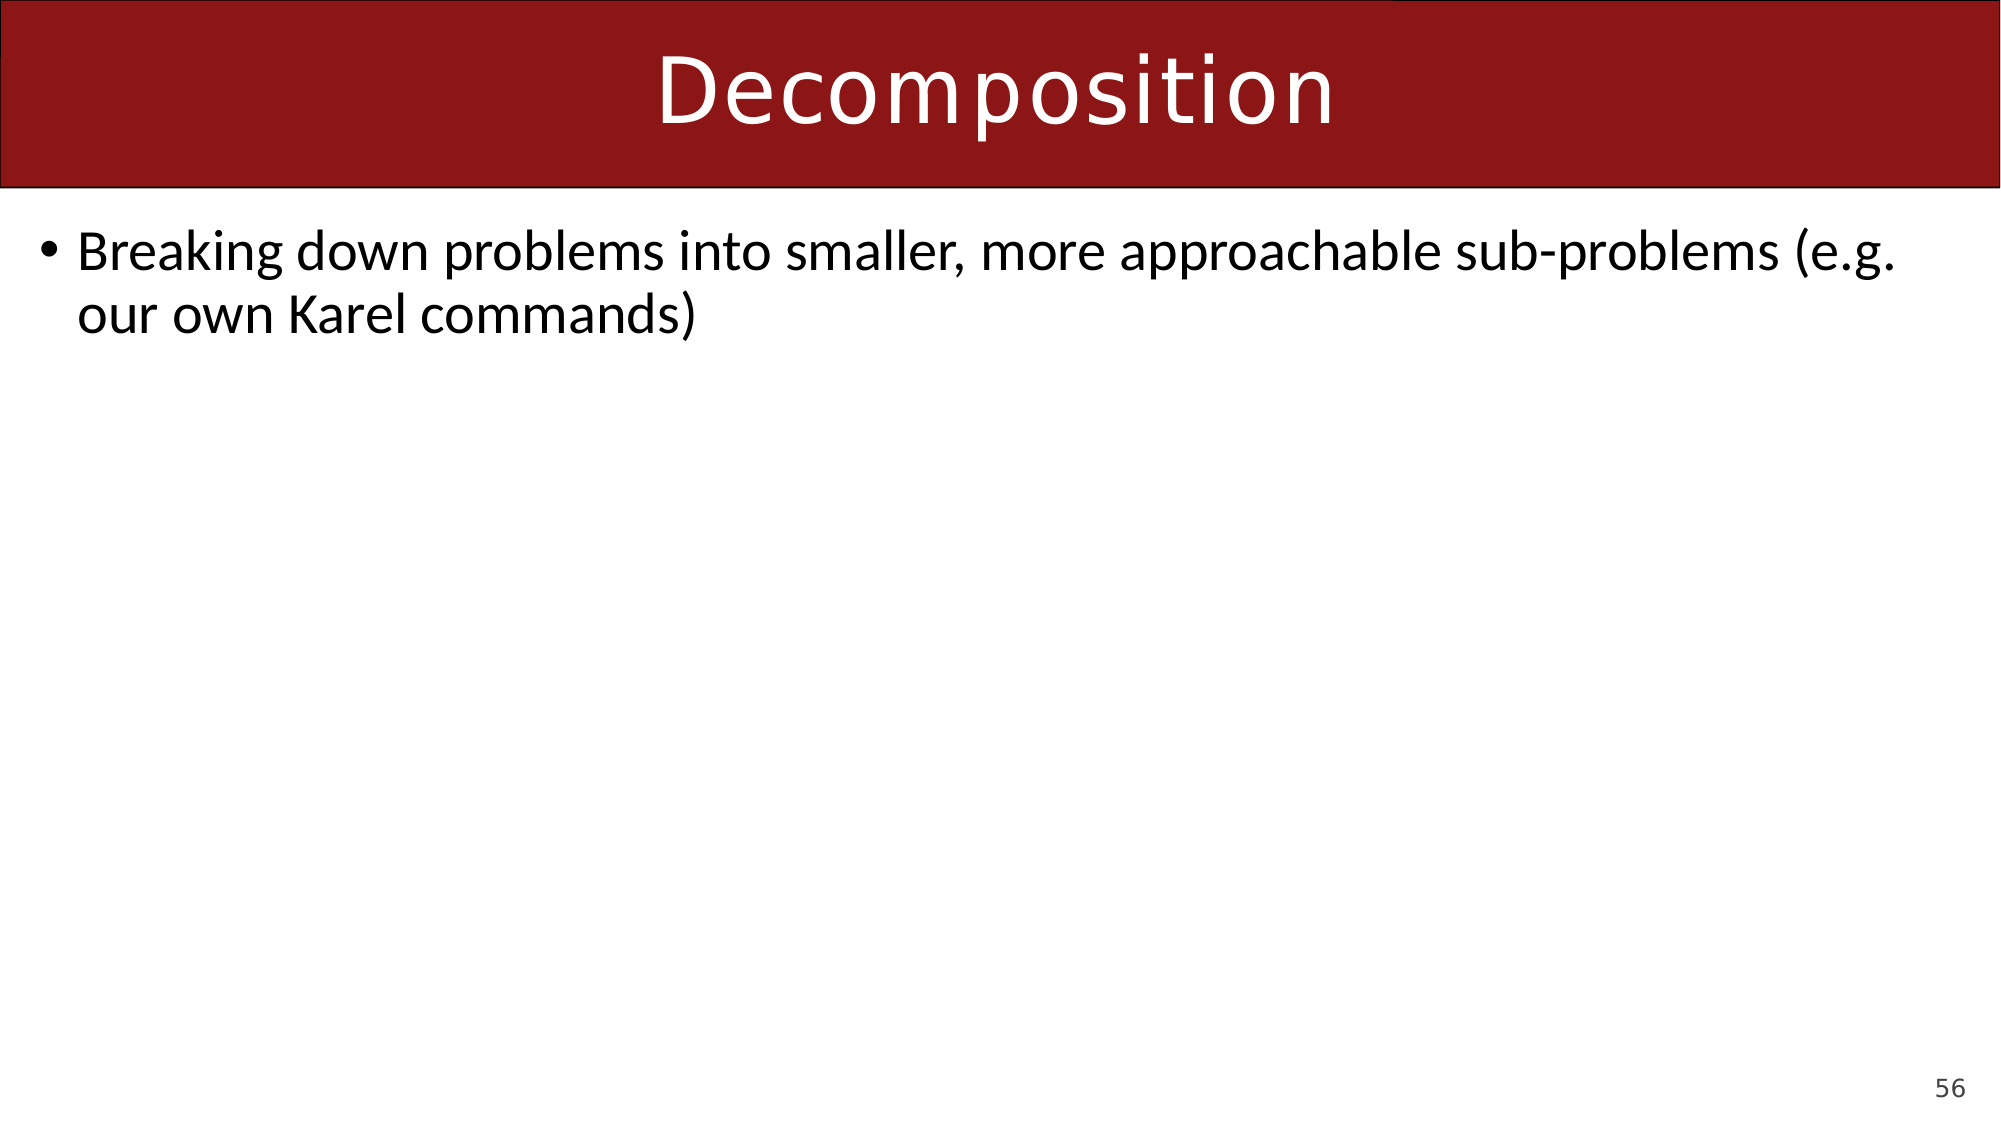

# Decomposition
Breaking down problems into smaller, more approachable sub-problems (e.g. our own Karel commands)